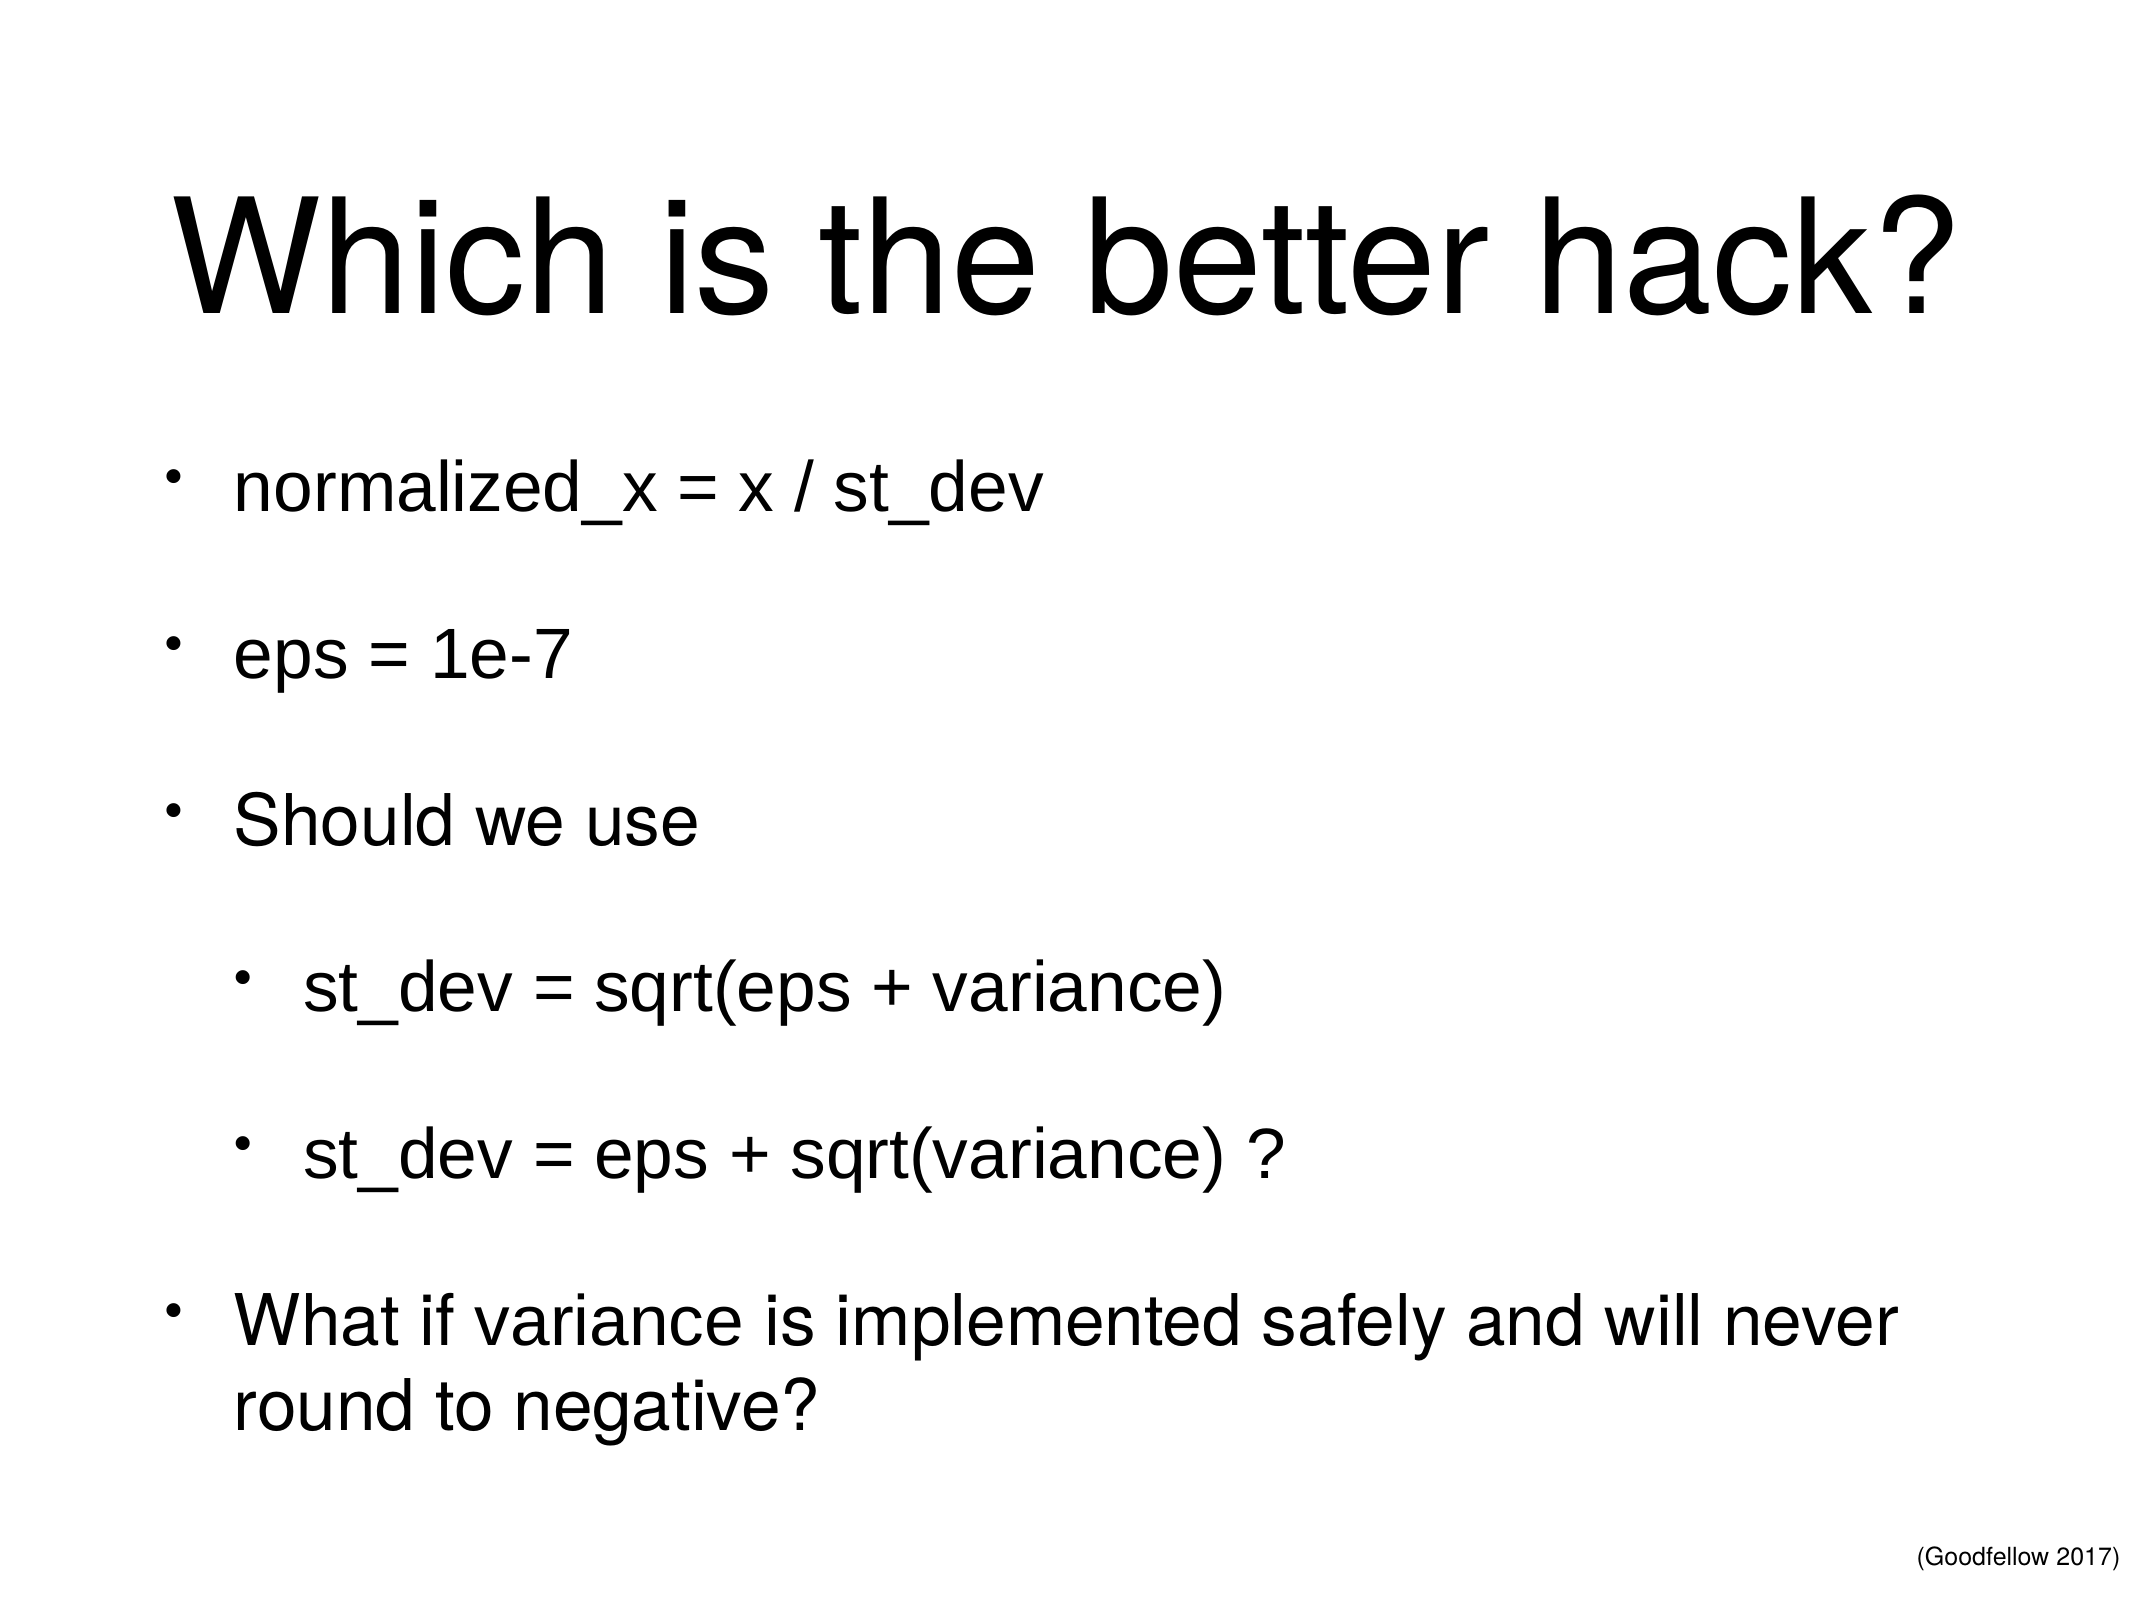

# Which is the better hack?
normalized_x = x / st_dev
eps = 1e-7
Should we use
st_dev = sqrt(eps + variance)
st_dev = eps + sqrt(variance) ?
What if variance is implemented safely and will never round to negative?